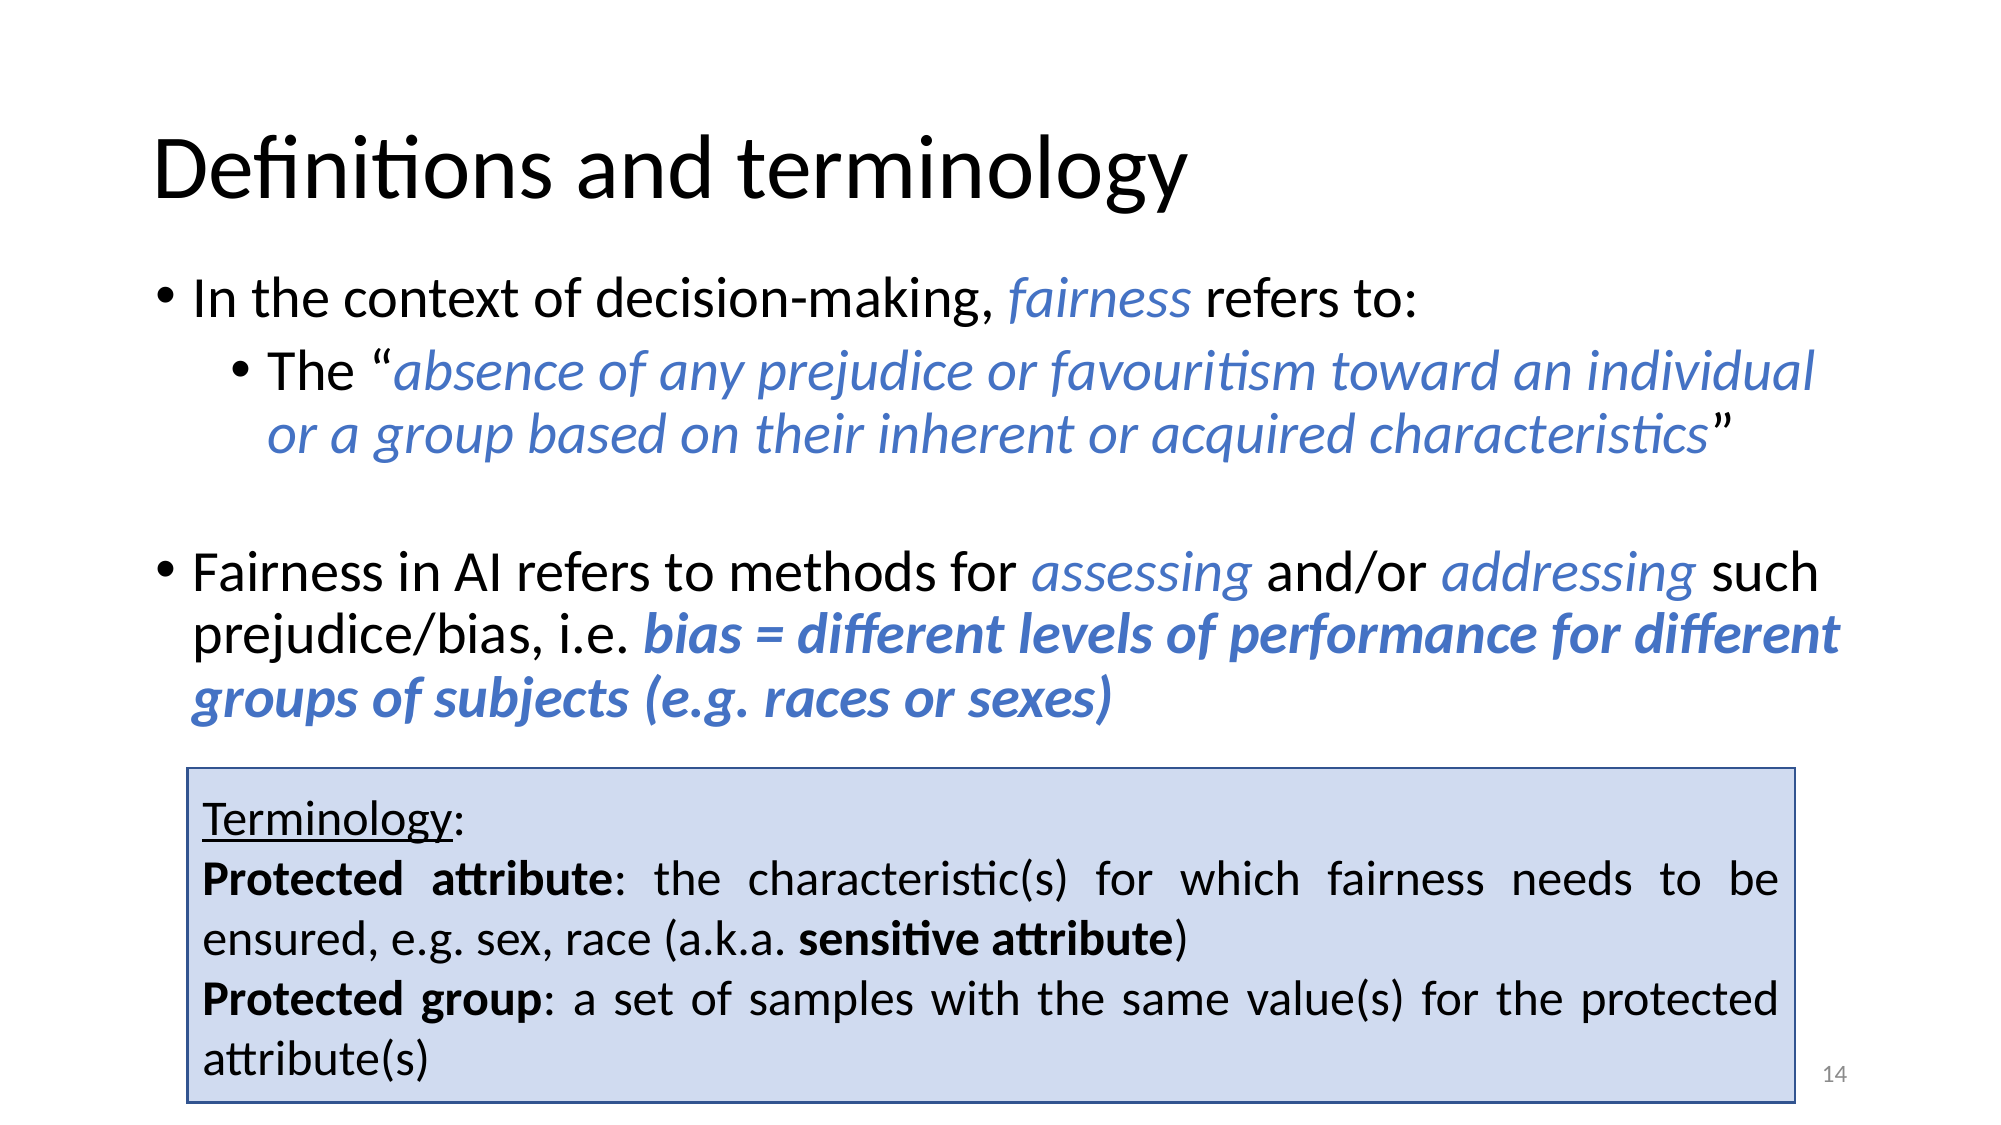

# Definitions and terminology
In the context of decision-making, fairness refers to:
The “absence of any prejudice or favouritism toward an individual or a group based on their inherent or acquired characteristics”
Fairness in AI refers to methods for assessing and/or addressing such prejudice/bias, i.e. bias = different levels of performance for different groups of subjects (e.g. races or sexes)

Terminology:
Protected attribute: the characteristic(s) for which fairness needs to be ensured, e.g. sex, race (a.k.a. sensitive attribute)
Protected group: a set of samples with the same value(s) for the protected attribute(s)

14